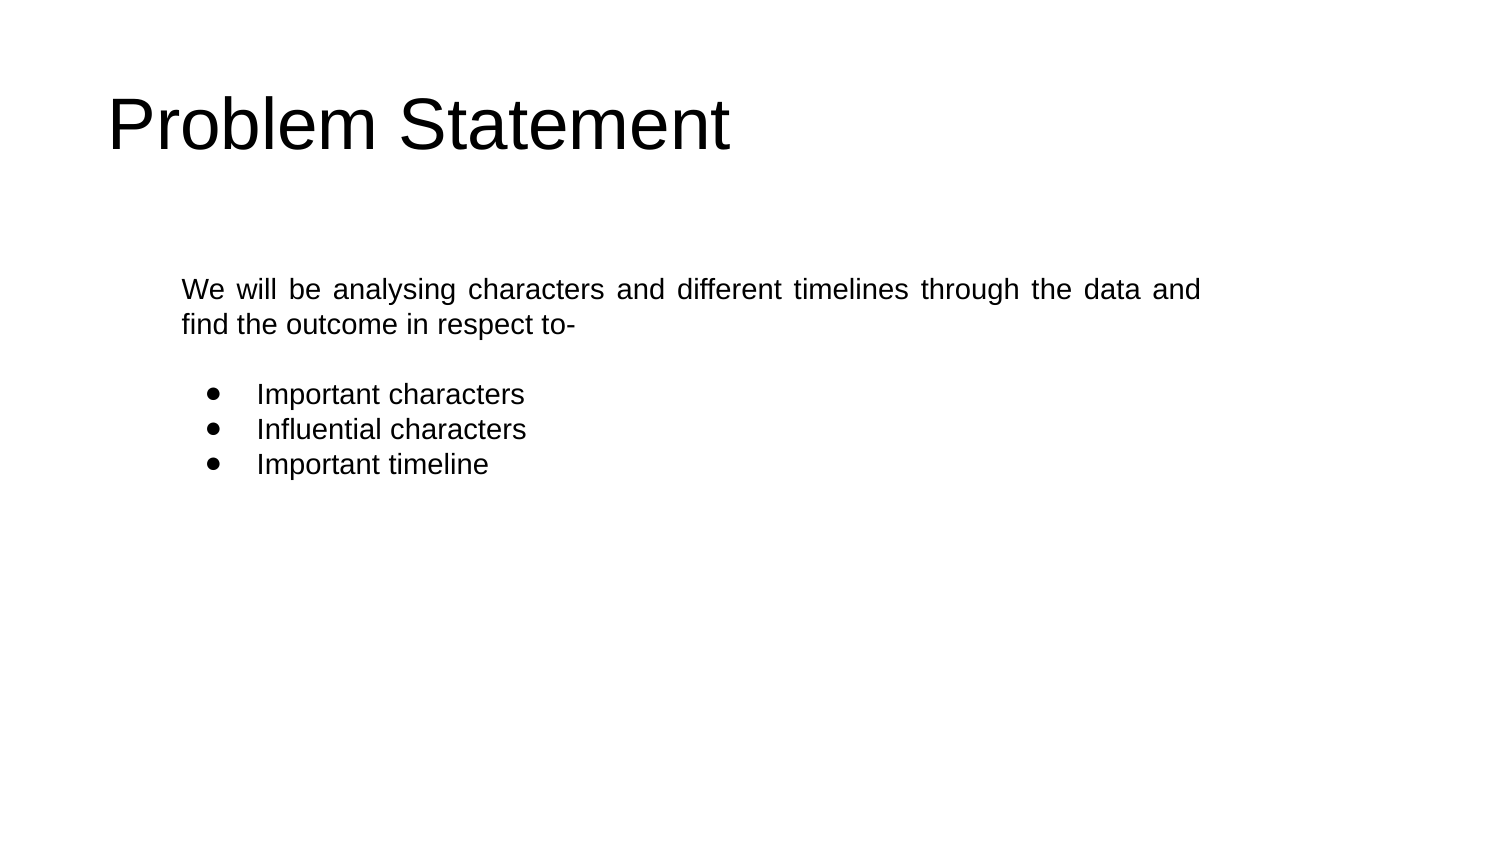

Problem Statement

We will be analysing characters and different timelines through the data and find the outcome in respect to-

Important characters
Influential characters
Important timeline